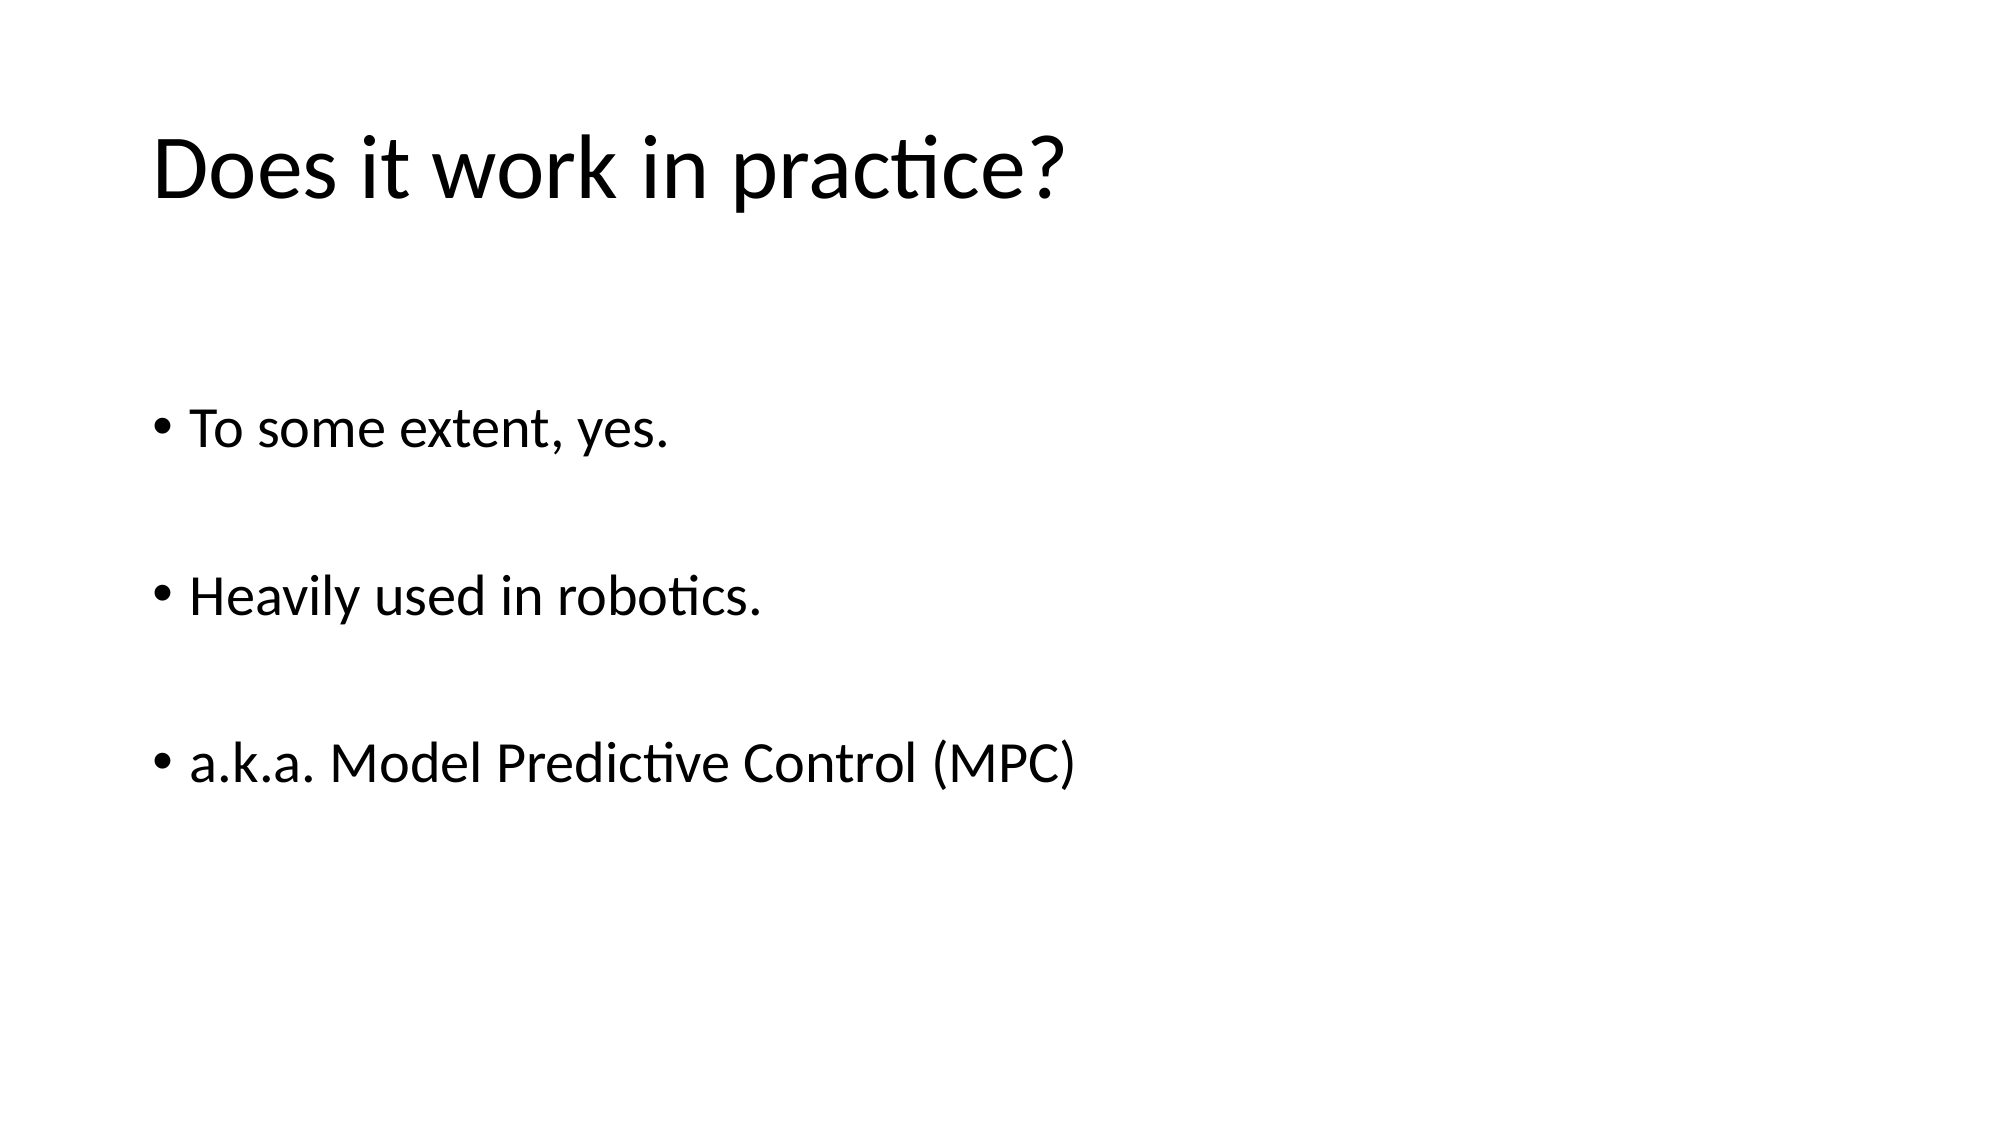

# Does it work in practice?
To some extent, yes.

Heavily used in robotics.

a.k.a. Model Predictive Control (MPC)